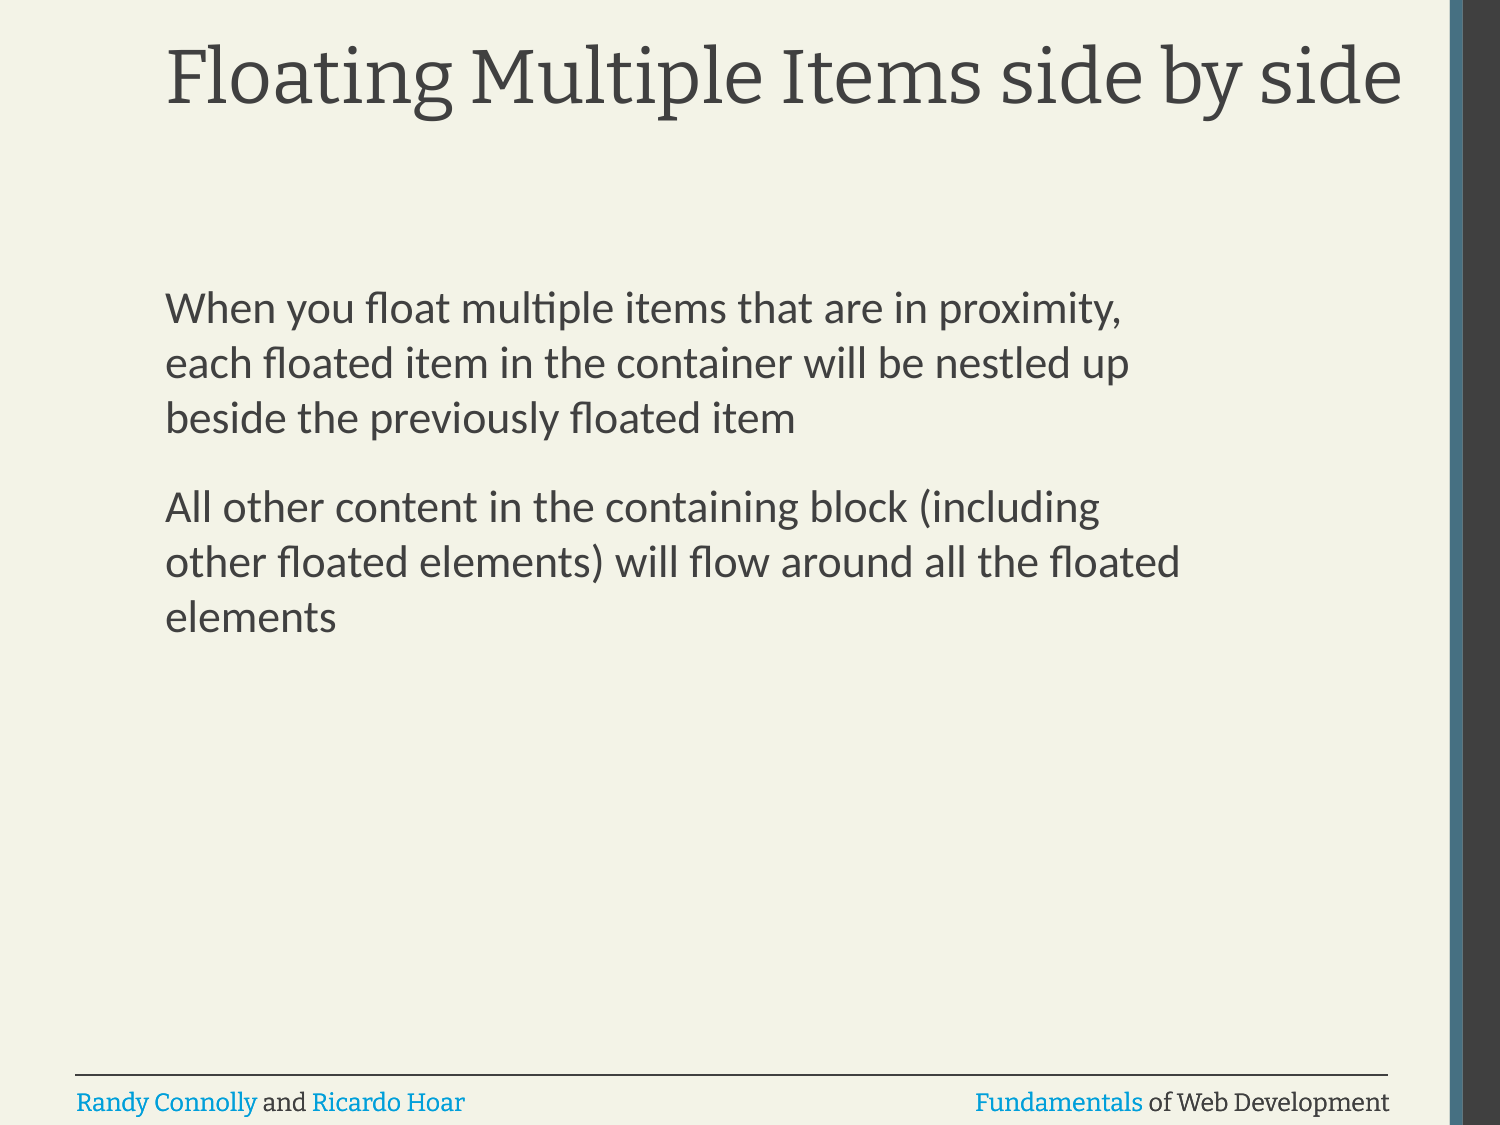

# Floating Multiple Items side by side

When you float multiple items that are in proximity, each floated item in the container will be nestled up beside the previously floated item
All other content in the containing block (including other floated elements) will flow around all the floated elements